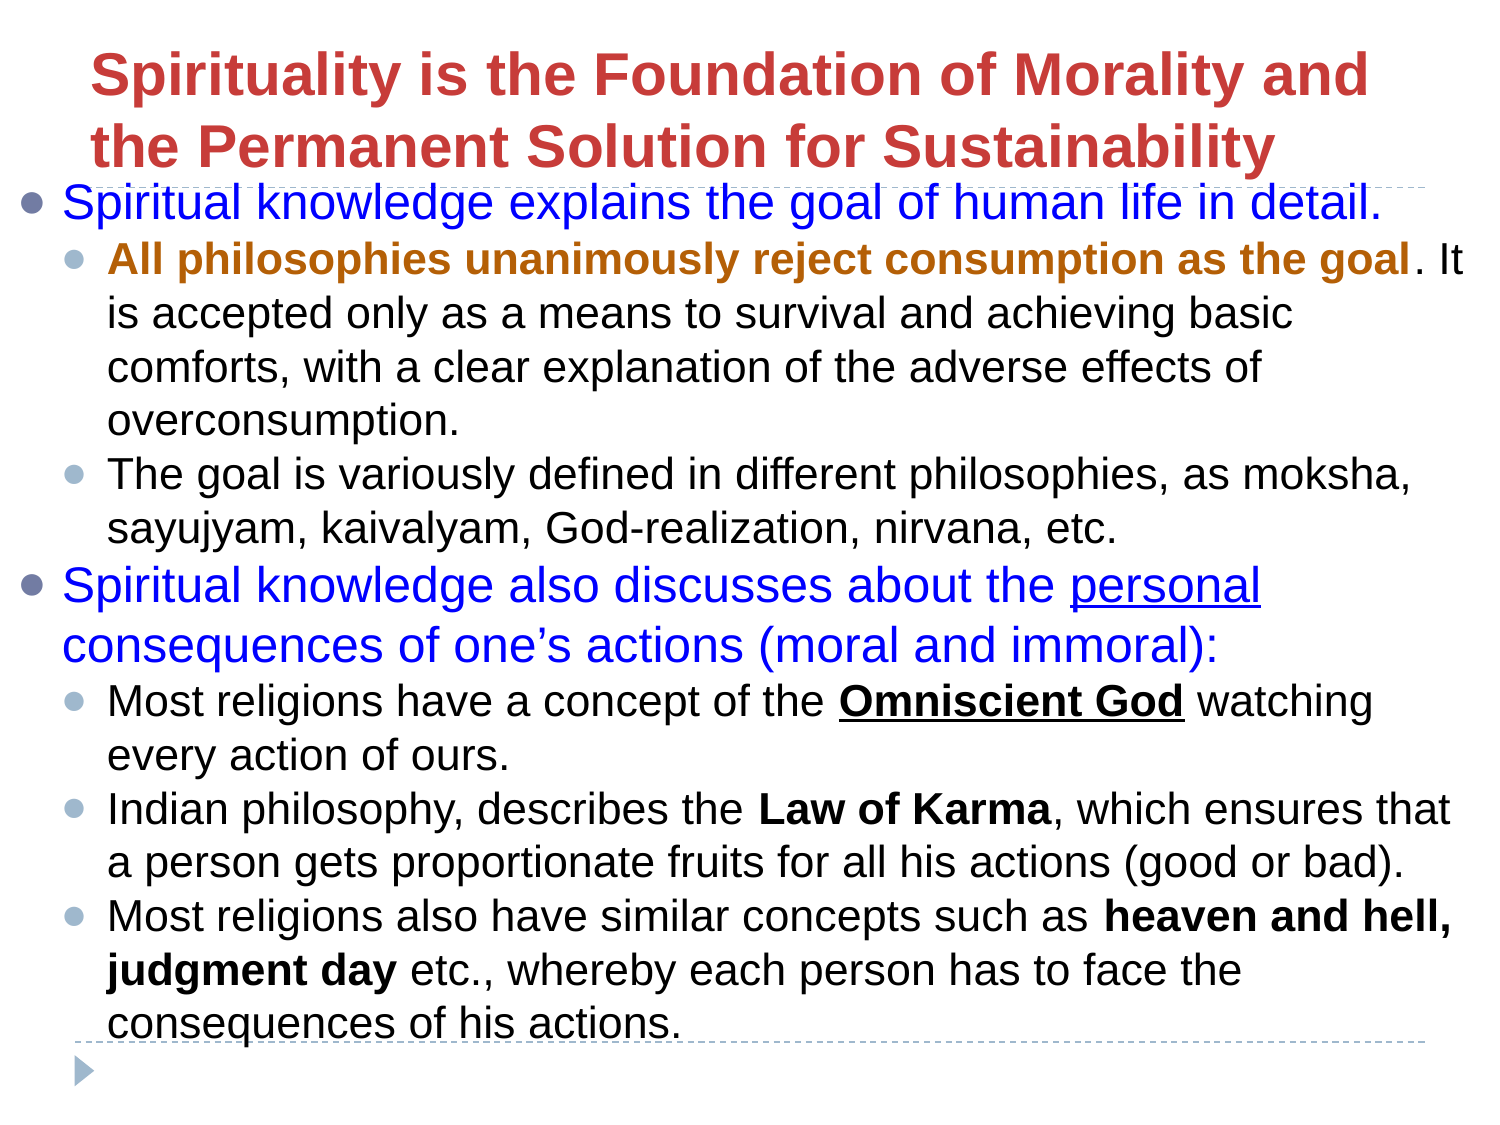

# Spirituality is the Foundation of Morality and the Permanent Solution for Sustainability
Spiritual knowledge explains the goal of human life in detail.
All philosophies unanimously reject consumption as the goal. It is accepted only as a means to survival and achieving basic comforts, with a clear explanation of the adverse effects of overconsumption.
The goal is variously defined in different philosophies, as moksha, sayujyam, kaivalyam, God-realization, nirvana, etc.
Spiritual knowledge also discusses about the personal consequences of one’s actions (moral and immoral):
Most religions have a concept of the Omniscient God watching every action of ours.
Indian philosophy, describes the Law of Karma, which ensures that a person gets proportionate fruits for all his actions (good or bad).
Most religions also have similar concepts such as heaven and hell, judgment day etc., whereby each person has to face the consequences of his actions.